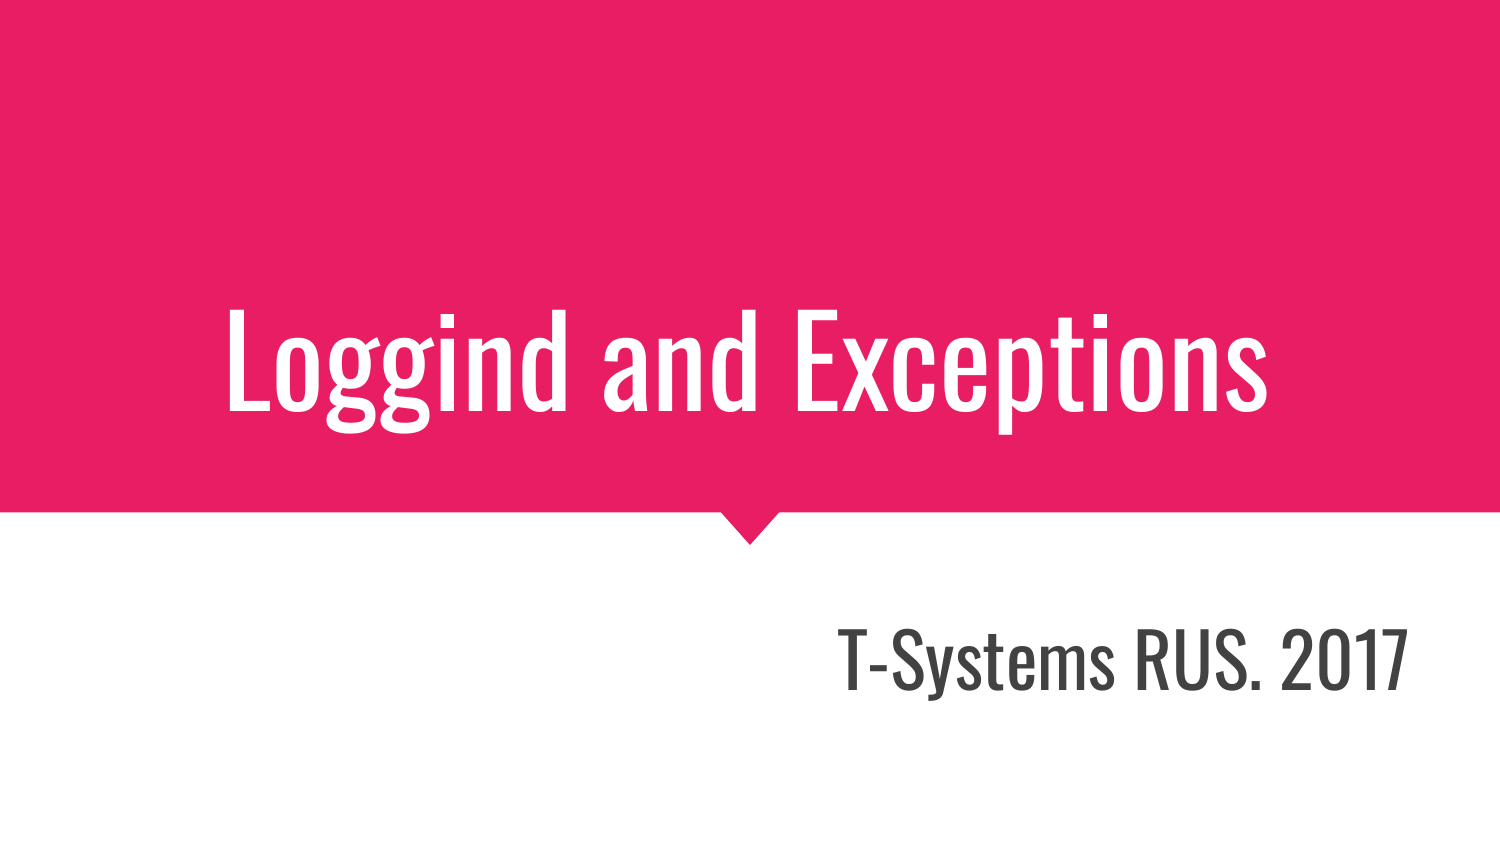

# Loggind and Exceptions
T-Systems RUS. 2017